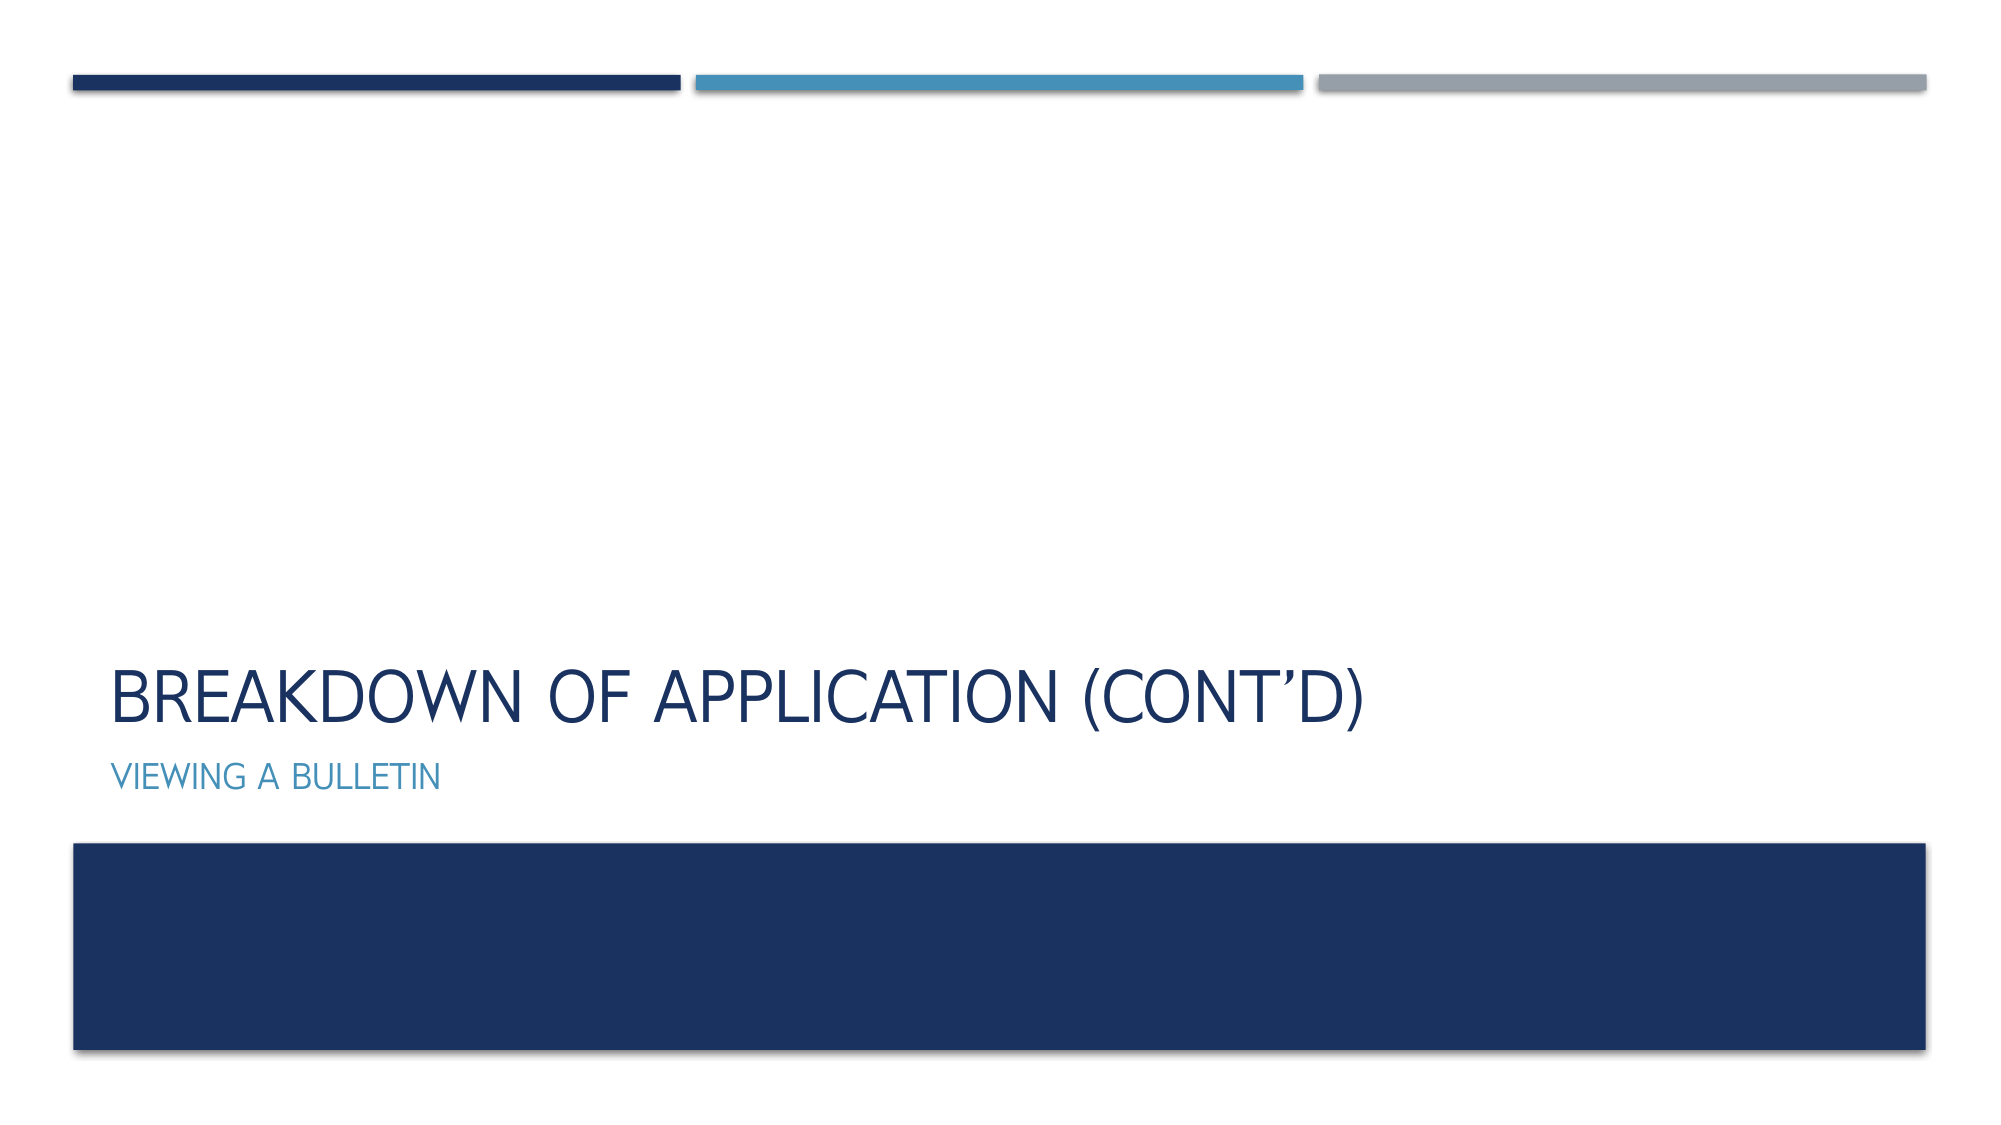

# BREAKDOWN OF APPLICATION (cont’d)
VIEWING A BULLETIN